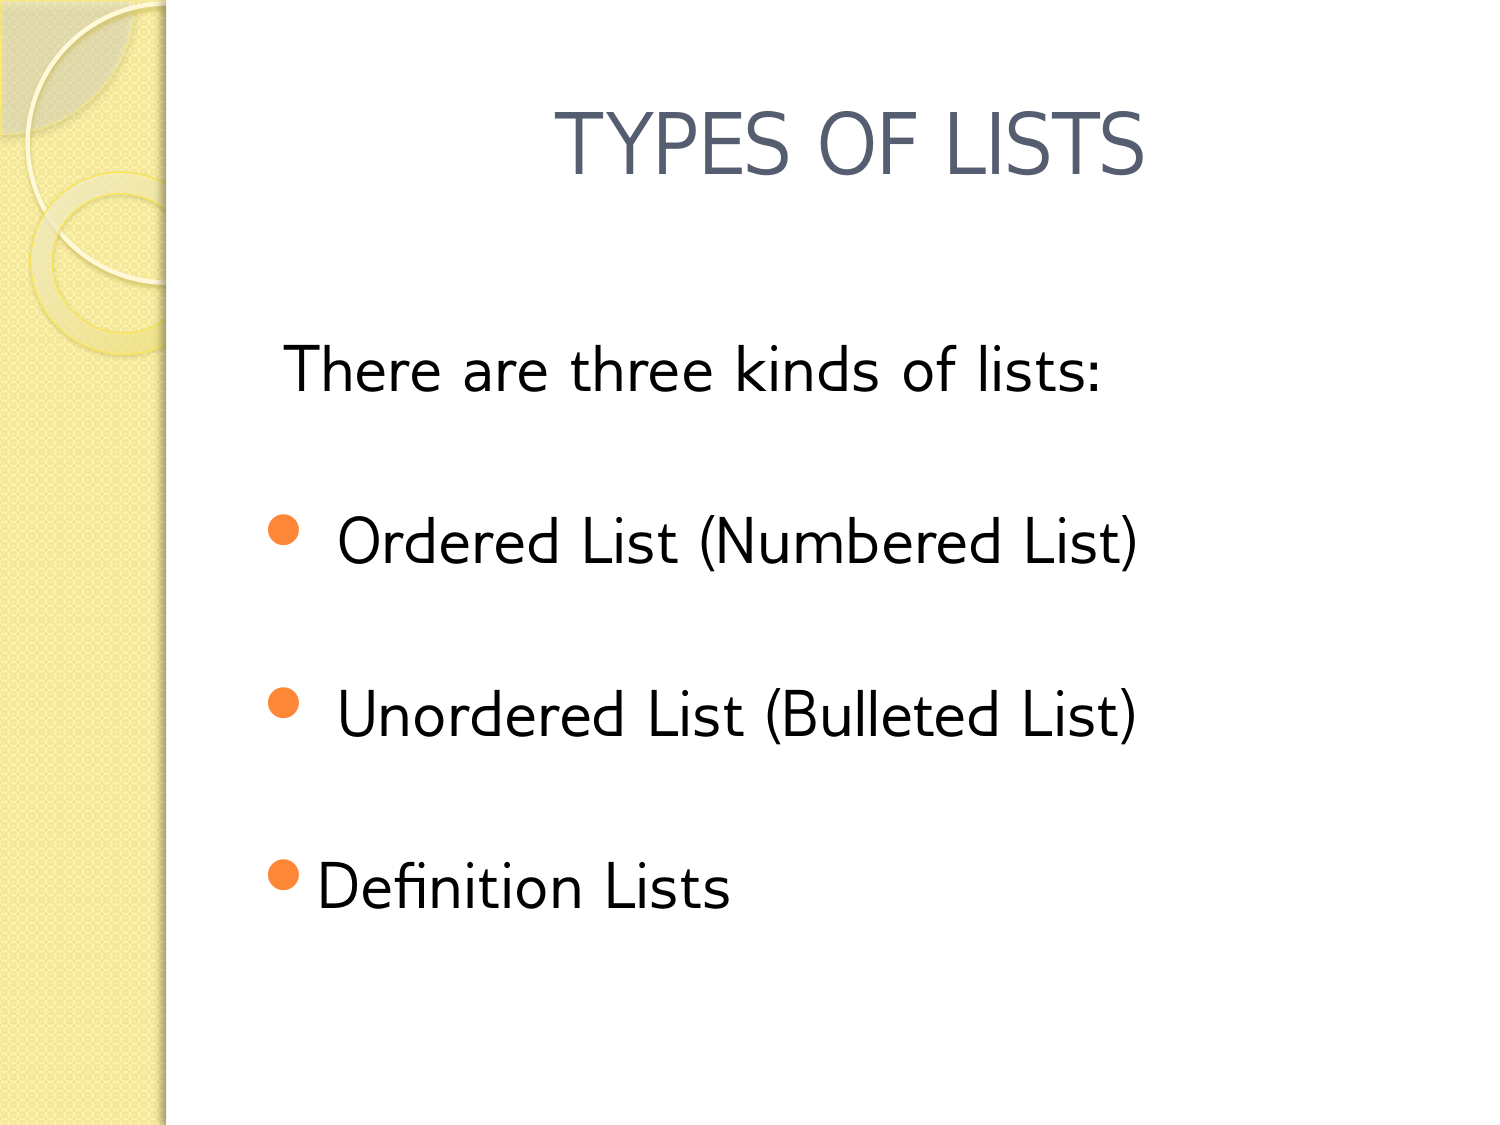

# TYPES OF LISTS
 There are three kinds of lists:
 Ordered List (Numbered List)
 Unordered List (Bulleted List)
Definition Lists